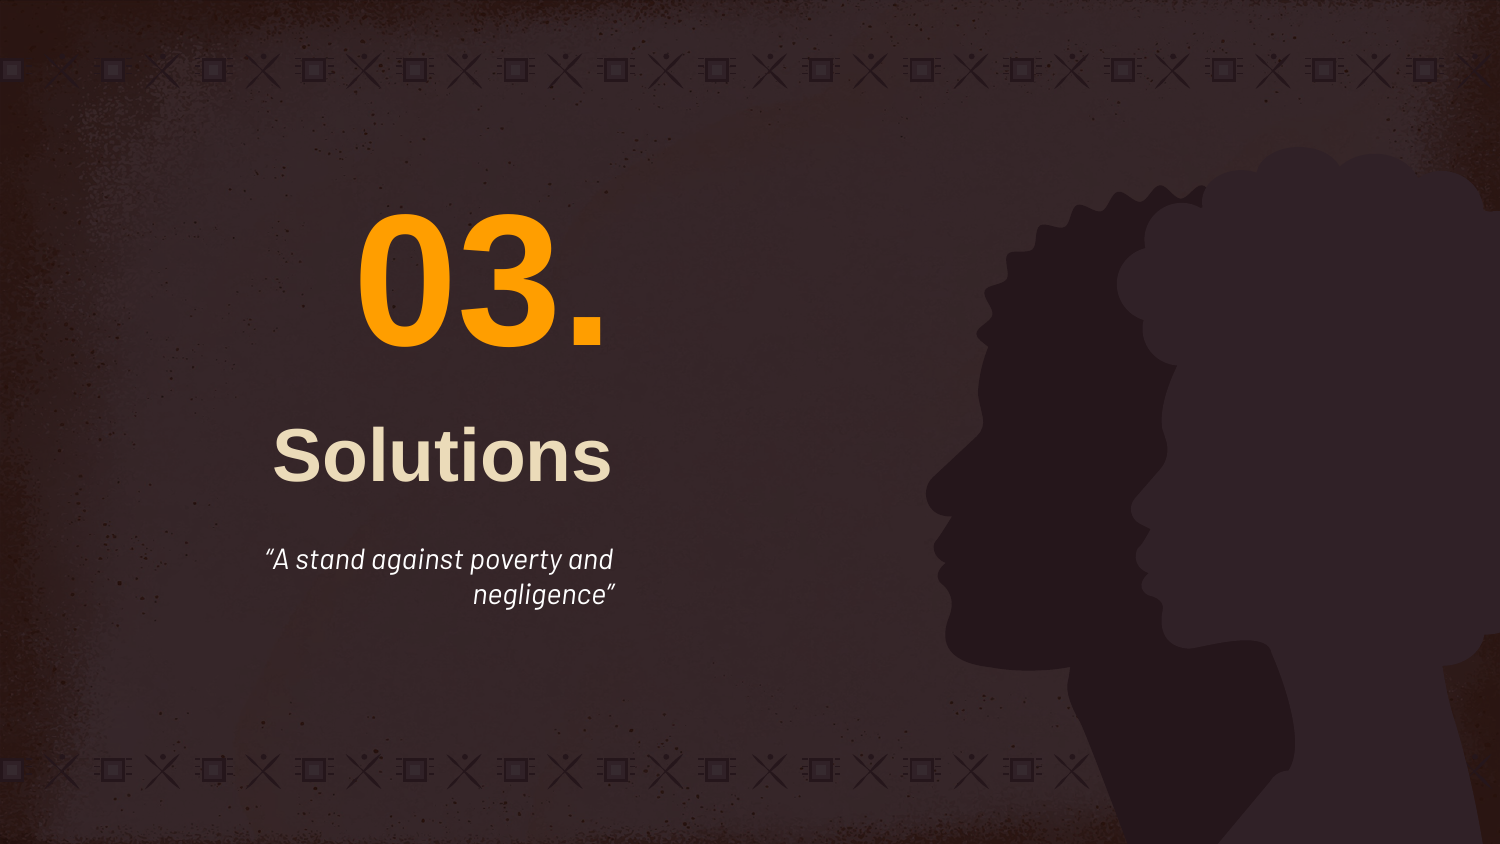

03.

# Solutions
“A stand against poverty and negligence”